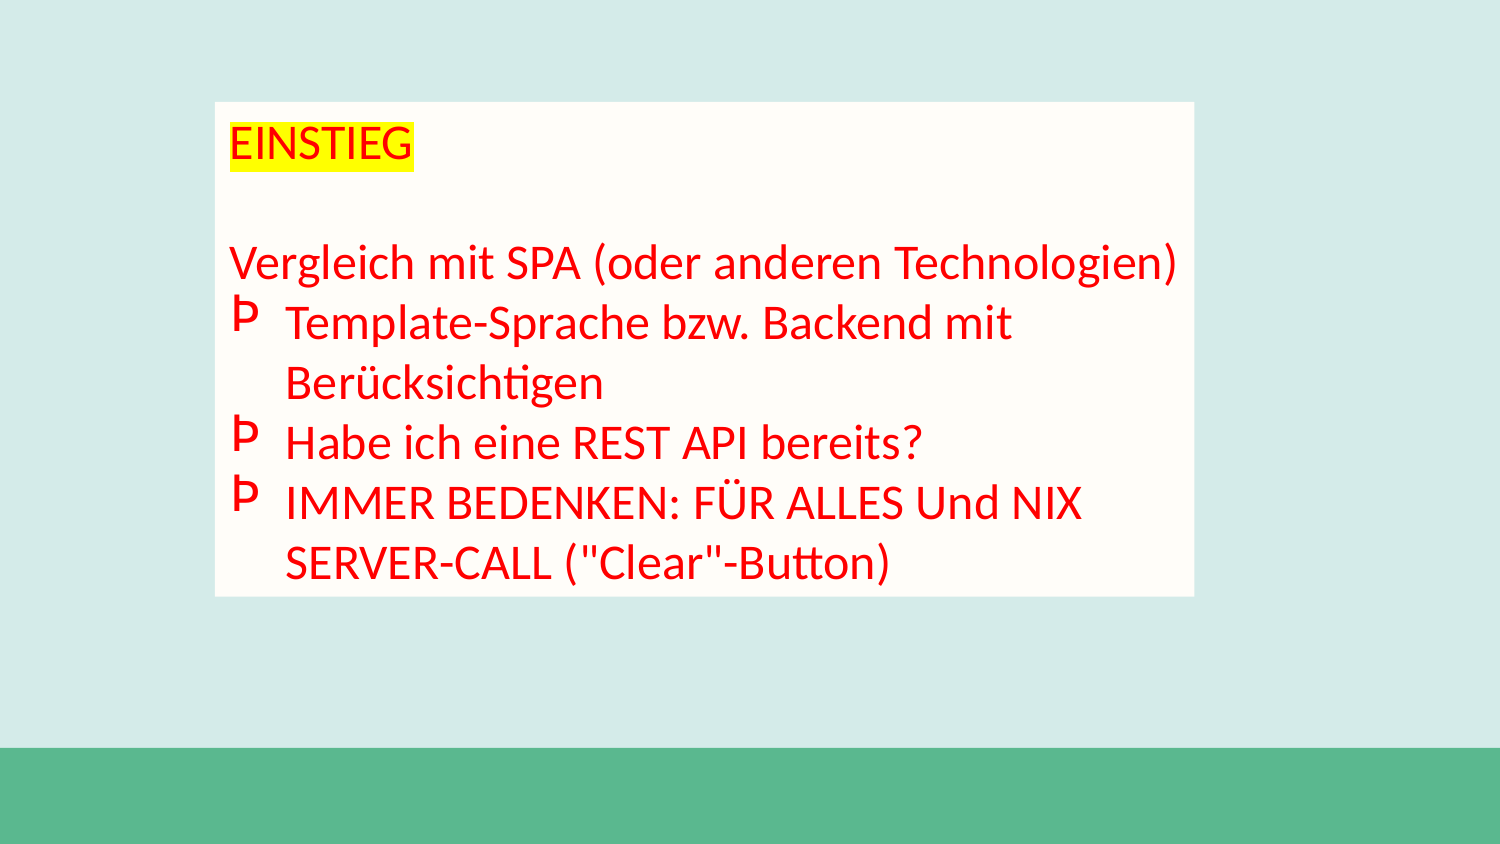

EINSTIEG

Vergleich mit SPA (oder anderen Technologien)
Template-Sprache bzw. Backend mit Berücksichtigen
Habe ich eine REST API bereits?
IMMER BEDENKEN: FÜR ALLES Und NIX SERVER-CALL ("Clear"-Button)
#